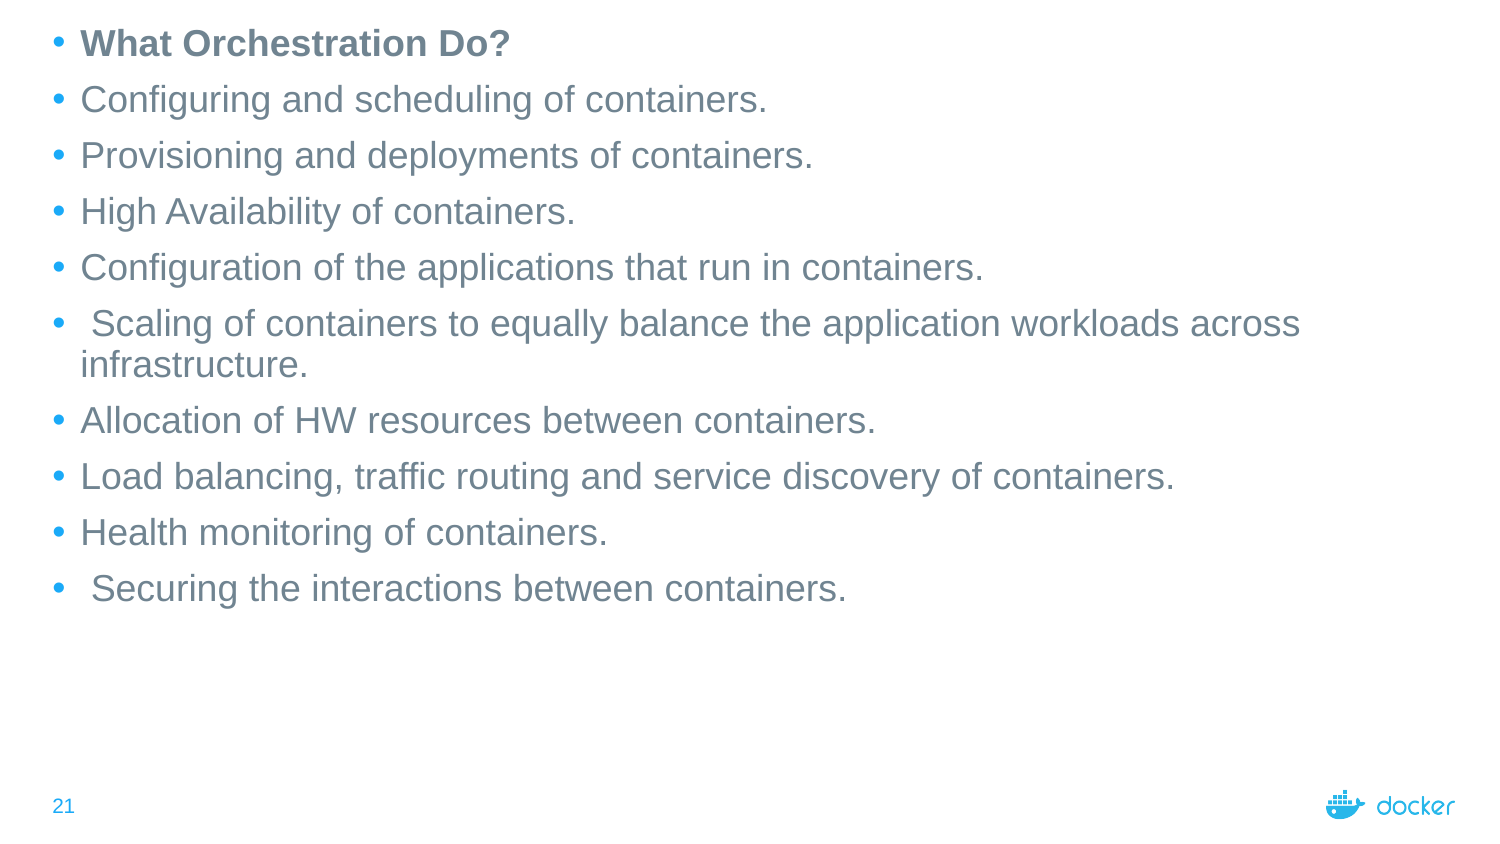

What Orchestration Do?
Configuring and scheduling of containers.
Provisioning and deployments of containers.
High Availability of containers.
Configuration of the applications that run in containers.
 Scaling of containers to equally balance the application workloads across infrastructure.
Allocation of HW resources between containers.
Load balancing, traffic routing and service discovery of containers.
Health monitoring of containers.
 Securing the interactions between containers.

21